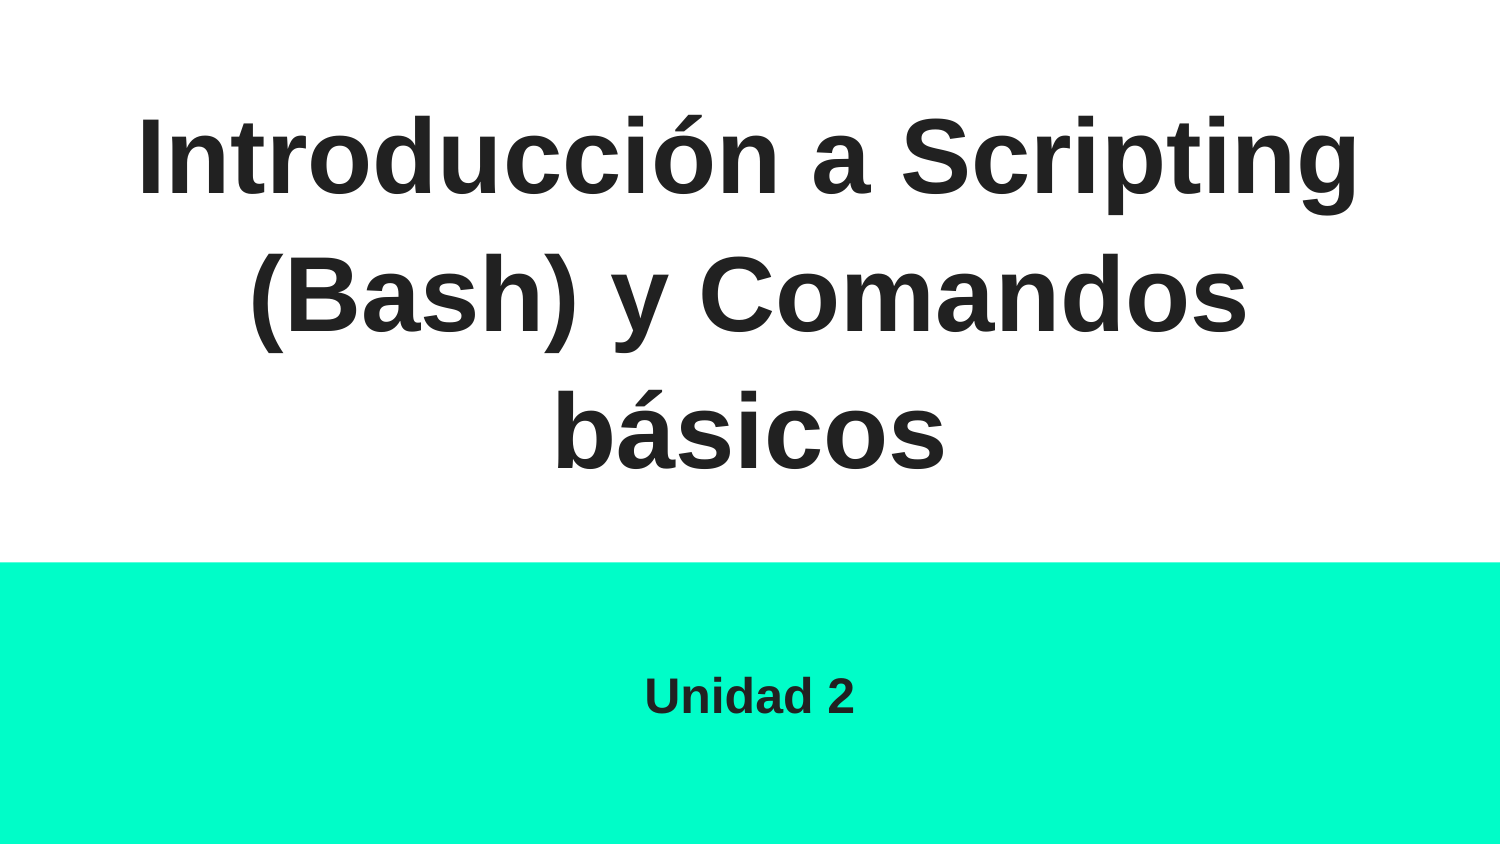

# Introducción a Scripting (Bash) y Comandos básicos
Unidad 2